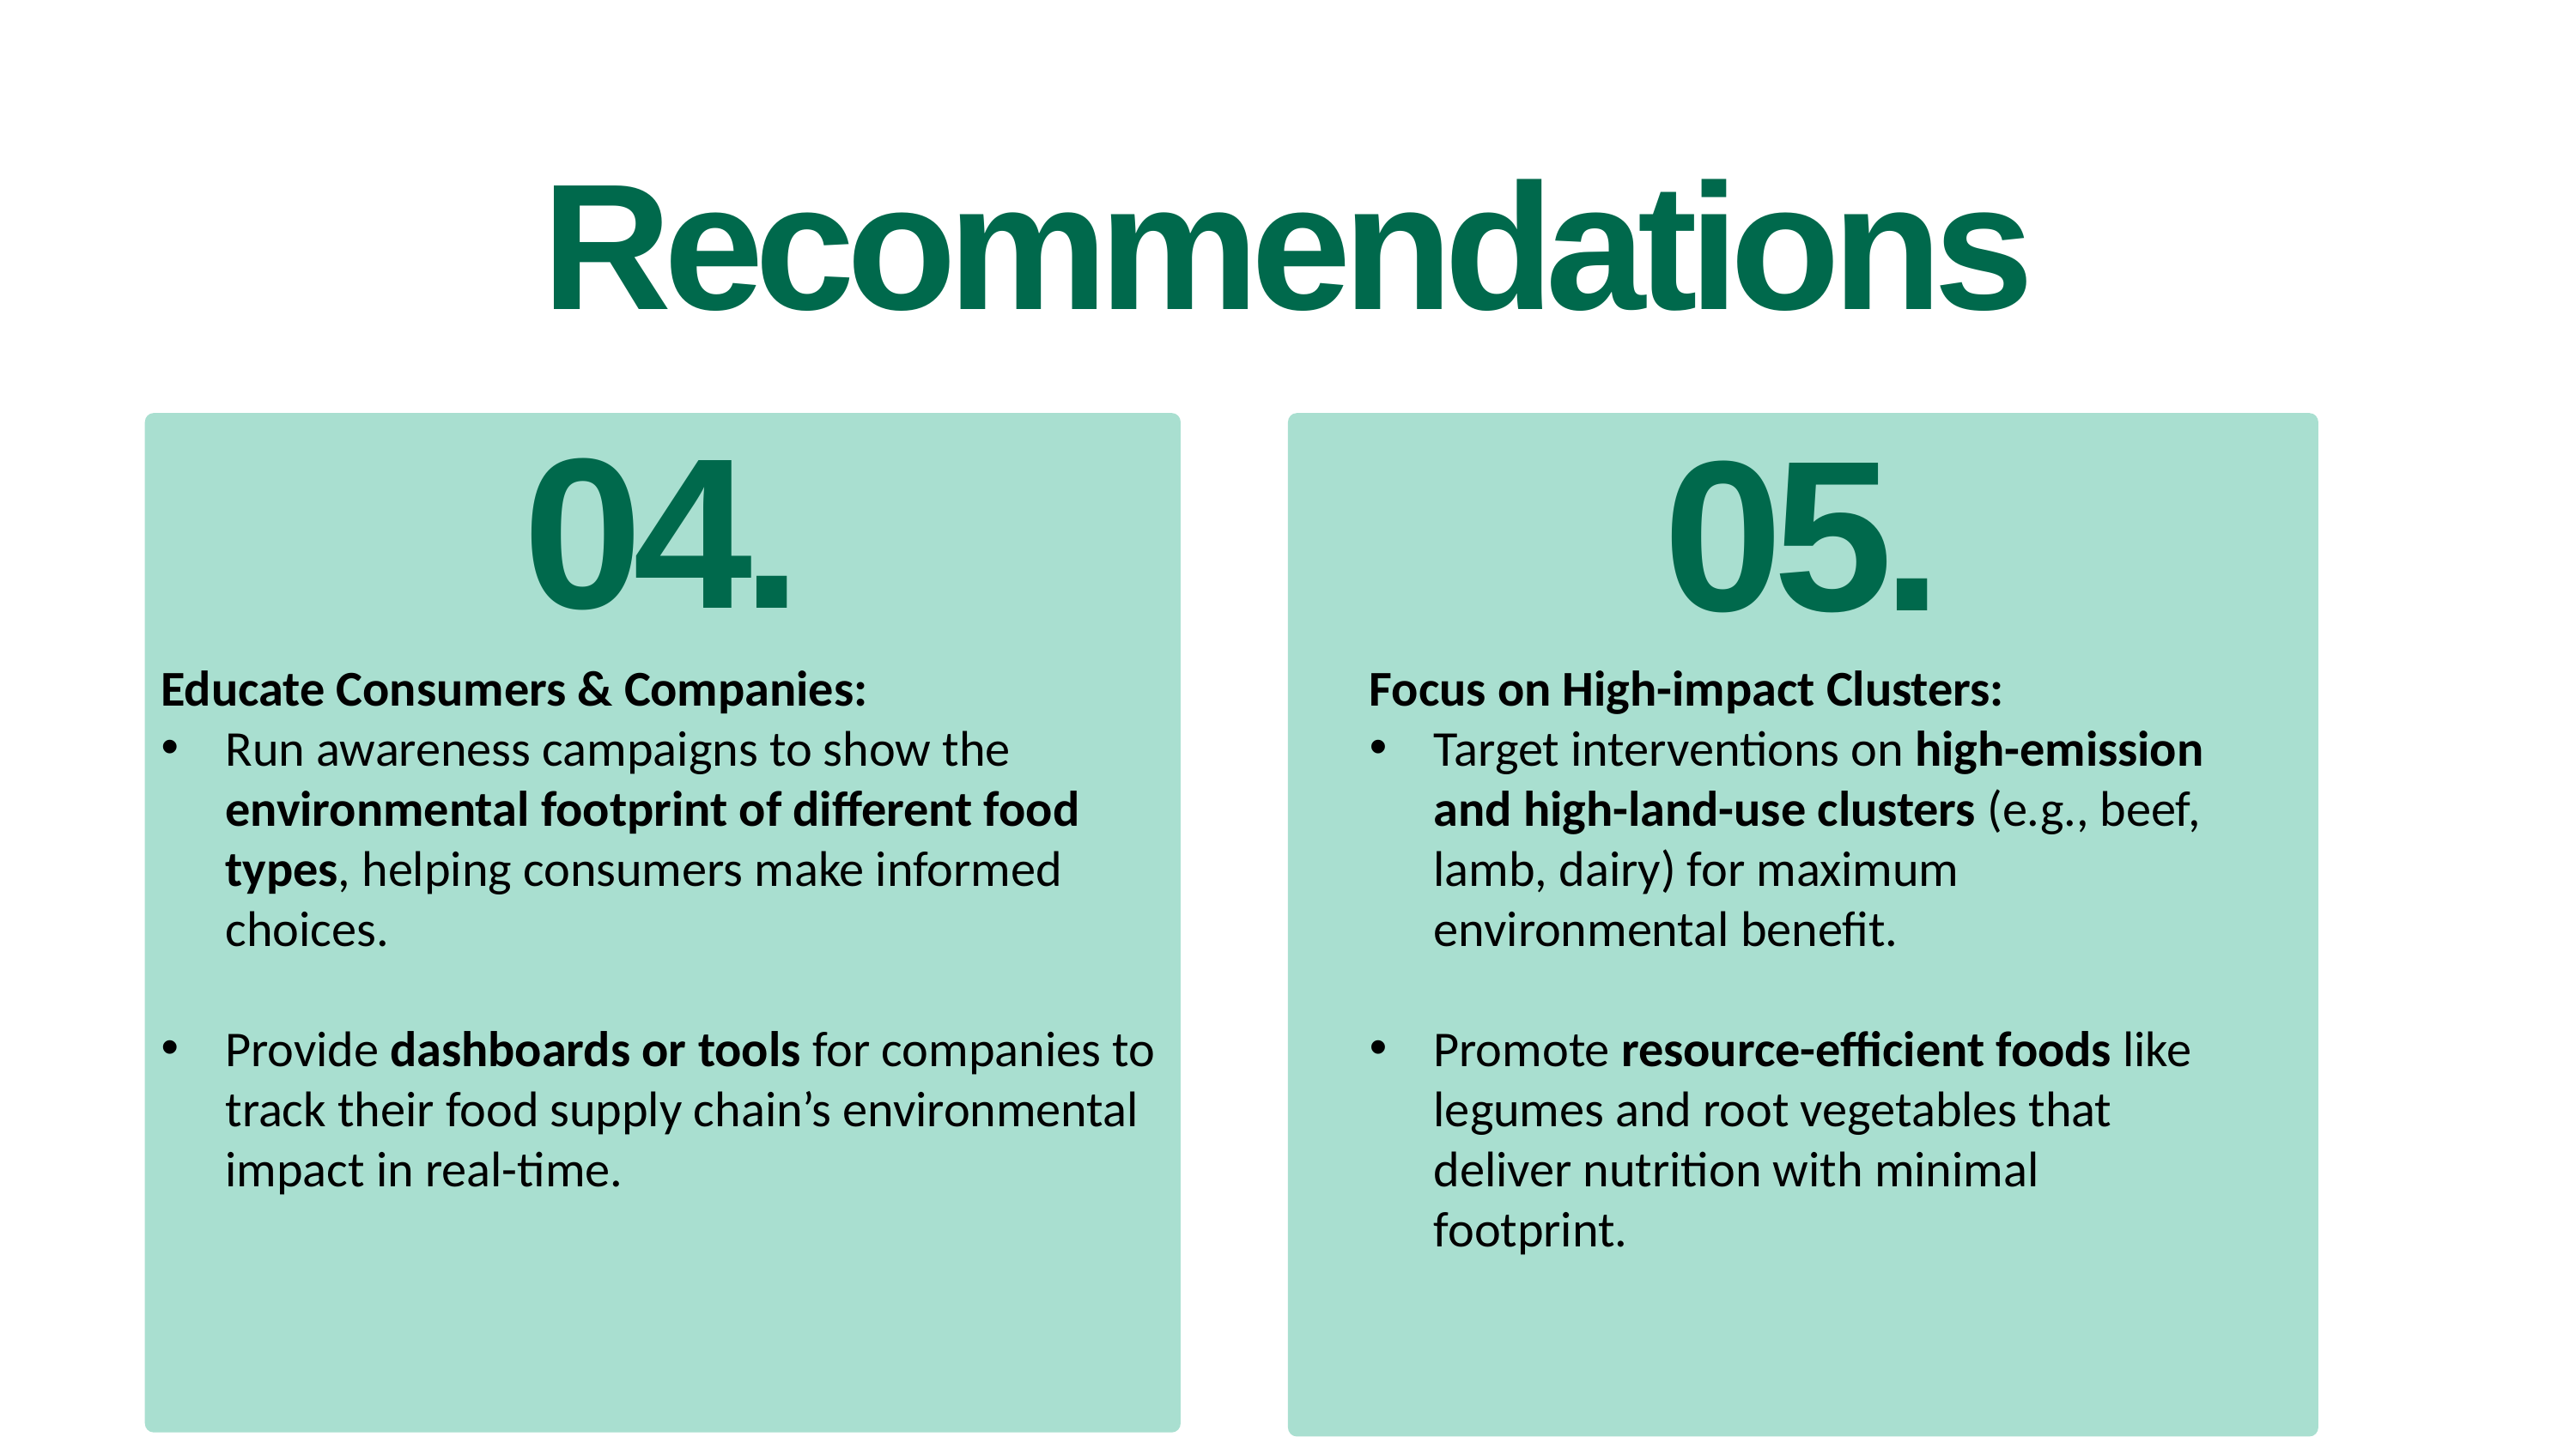

Recommendations

04.
05.
Educate Consumers & Companies:
Run awareness campaigns to show the environmental footprint of different food types, helping consumers make informed choices.

Provide dashboards or tools for companies to track their food supply chain’s environmental impact in real-time.
Focus on High-impact Clusters:
Target interventions on high-emission and high-land-use clusters (e.g., beef, lamb, dairy) for maximum environmental benefit.

Promote resource-efficient foods like legumes and root vegetables that deliver nutrition with minimal footprint.